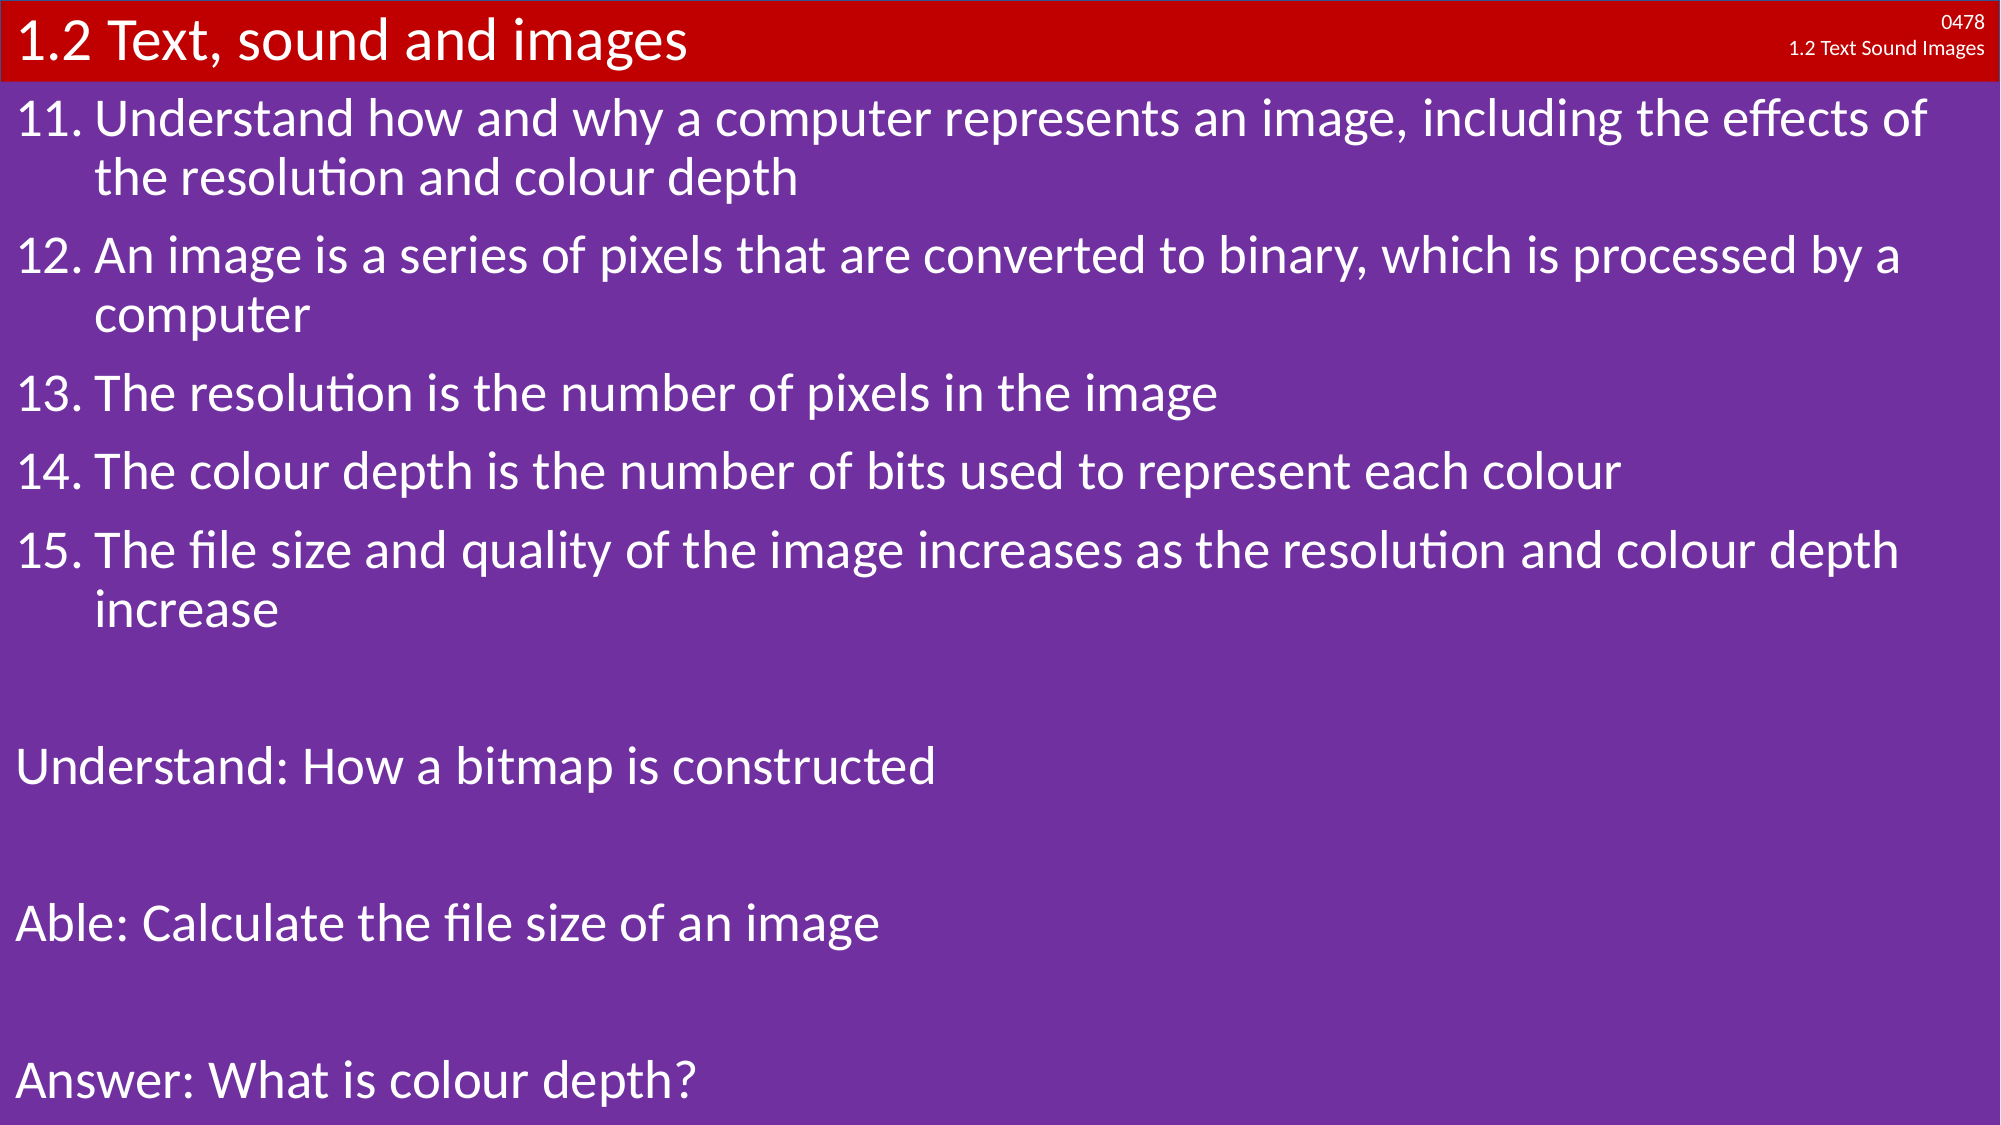

# 1.2 Text, sound and images
Understand how and why a computer represents an image, including the effects of the resolution and colour depth
An image is a series of pixels that are converted to binary, which is processed by a computer
The resolution is the number of pixels in the image
The colour depth is the number of bits used to represent each colour
The file size and quality of the image increases as the resolution and colour depth increase

Understand: How a bitmap is constructed

Able: Calculate the file size of an image

Answer: What is colour depth?